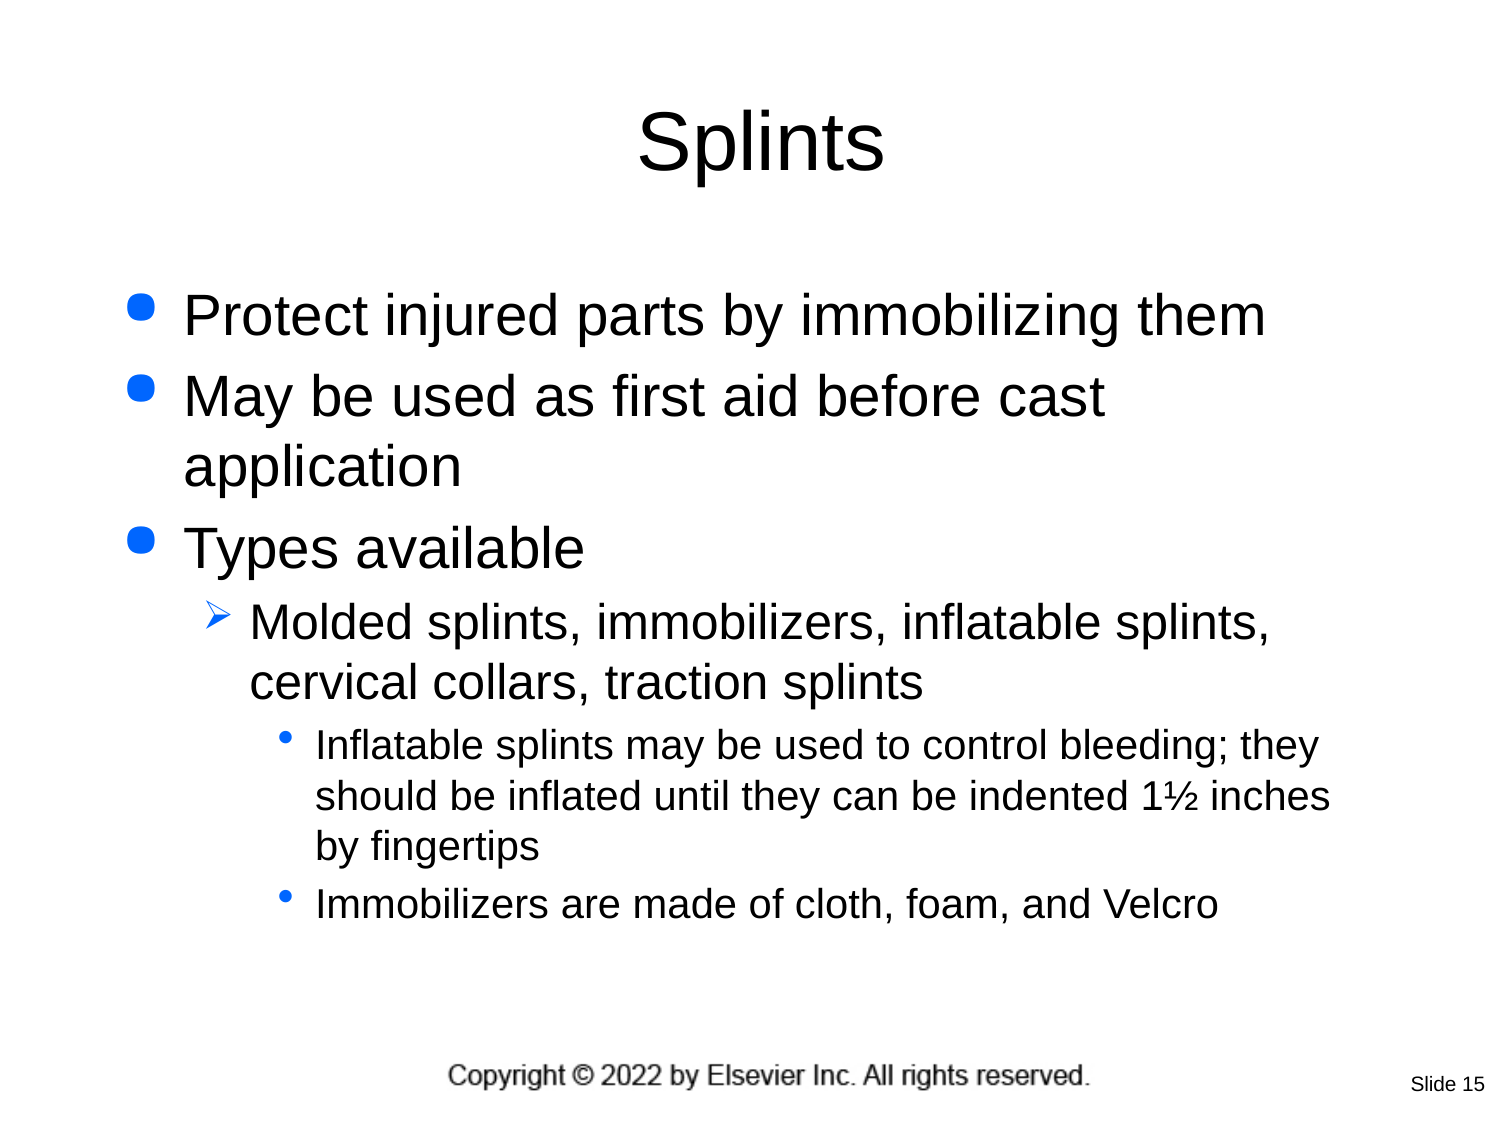

# Splints
Protect injured parts by immobilizing them
May be used as first aid before cast application
Types available
Molded splints, immobilizers, inflatable splints, cervical collars, traction splints
Inflatable splints may be used to control bleeding; they should be inflated until they can be indented 1½ inches by fingertips
Immobilizers are made of cloth, foam, and Velcro

Slide 15